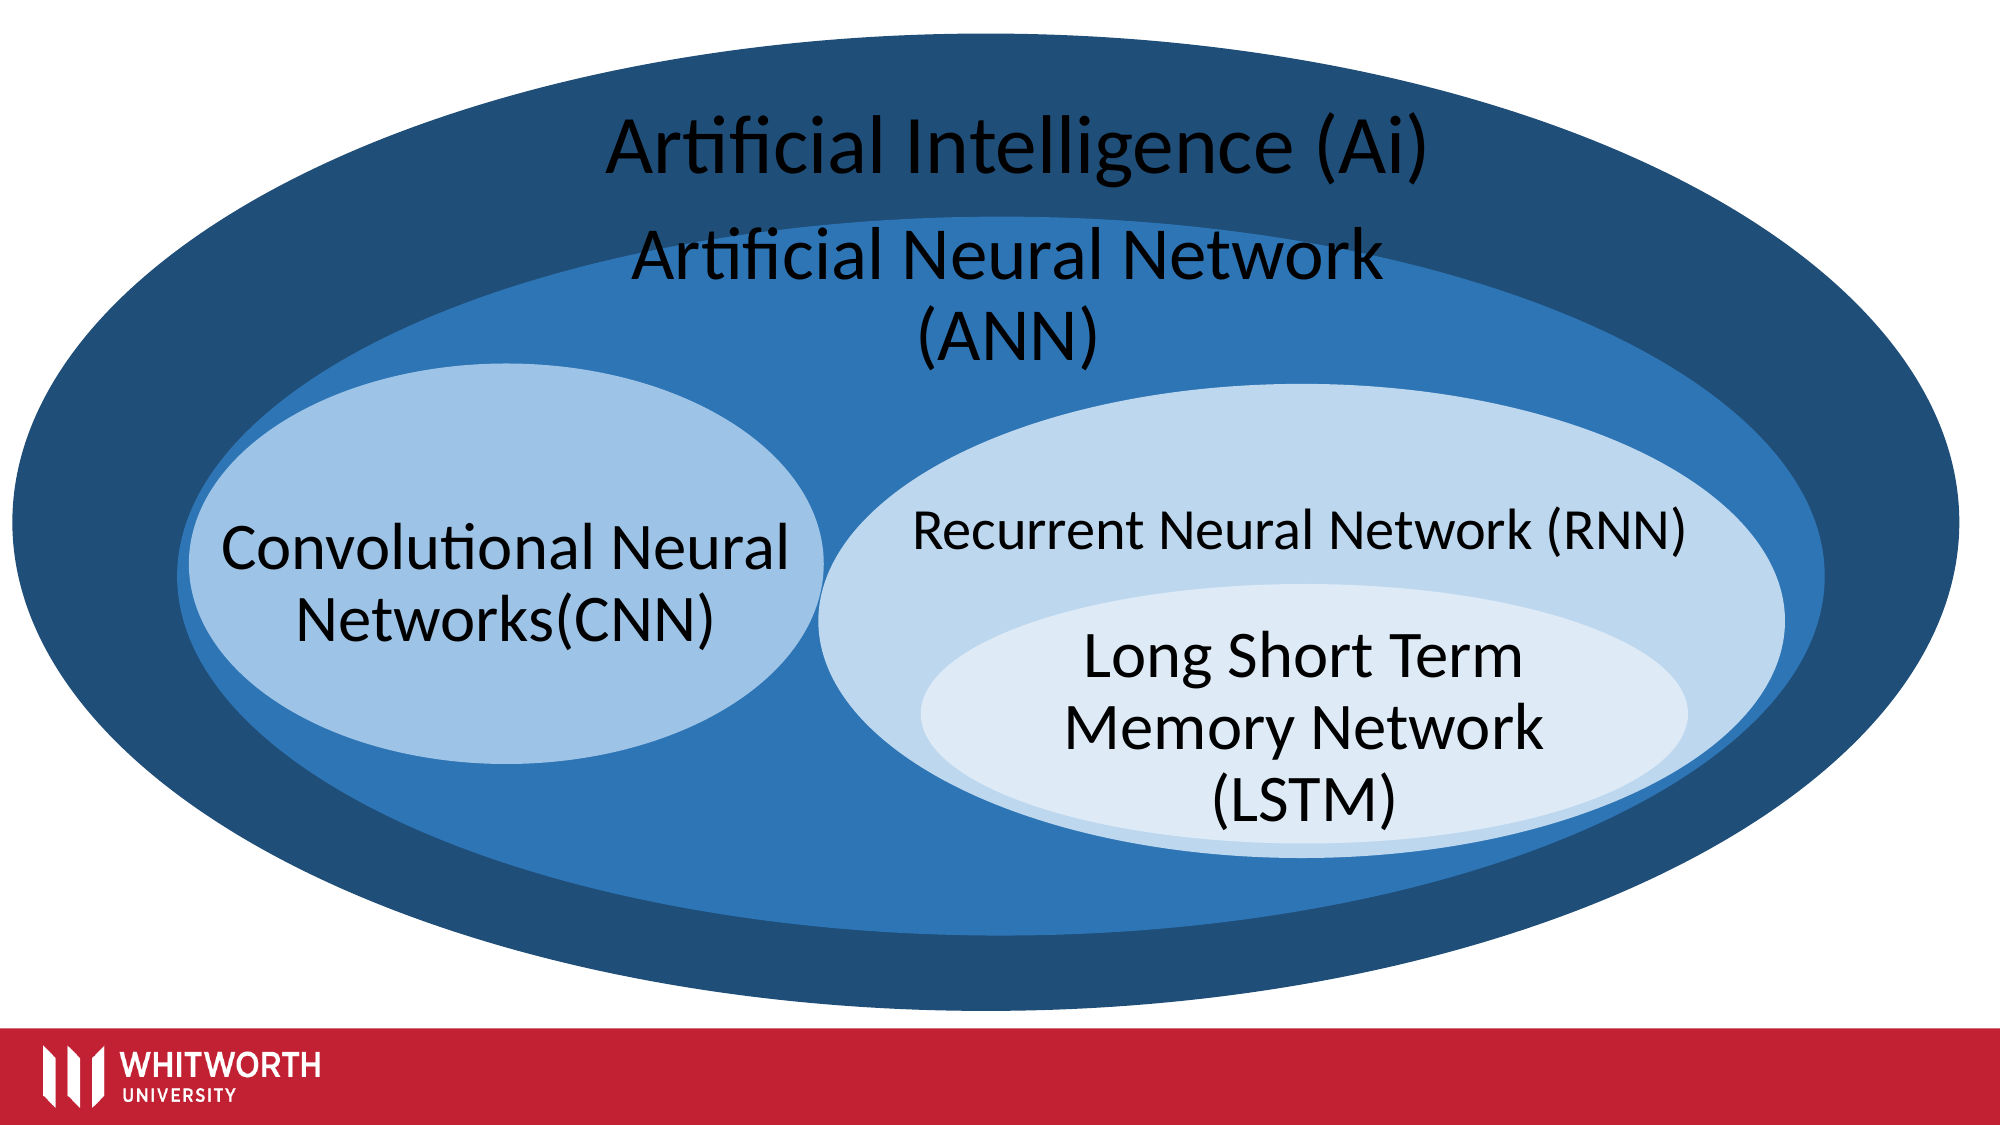

# Artificial Intelligence (Ai)
Artificial Neural Network (ANN)

Recurrent Neural Network (RNN)
Convolutional Neural Networks(CNN)

Long Short Term Memory Network (LSTM)